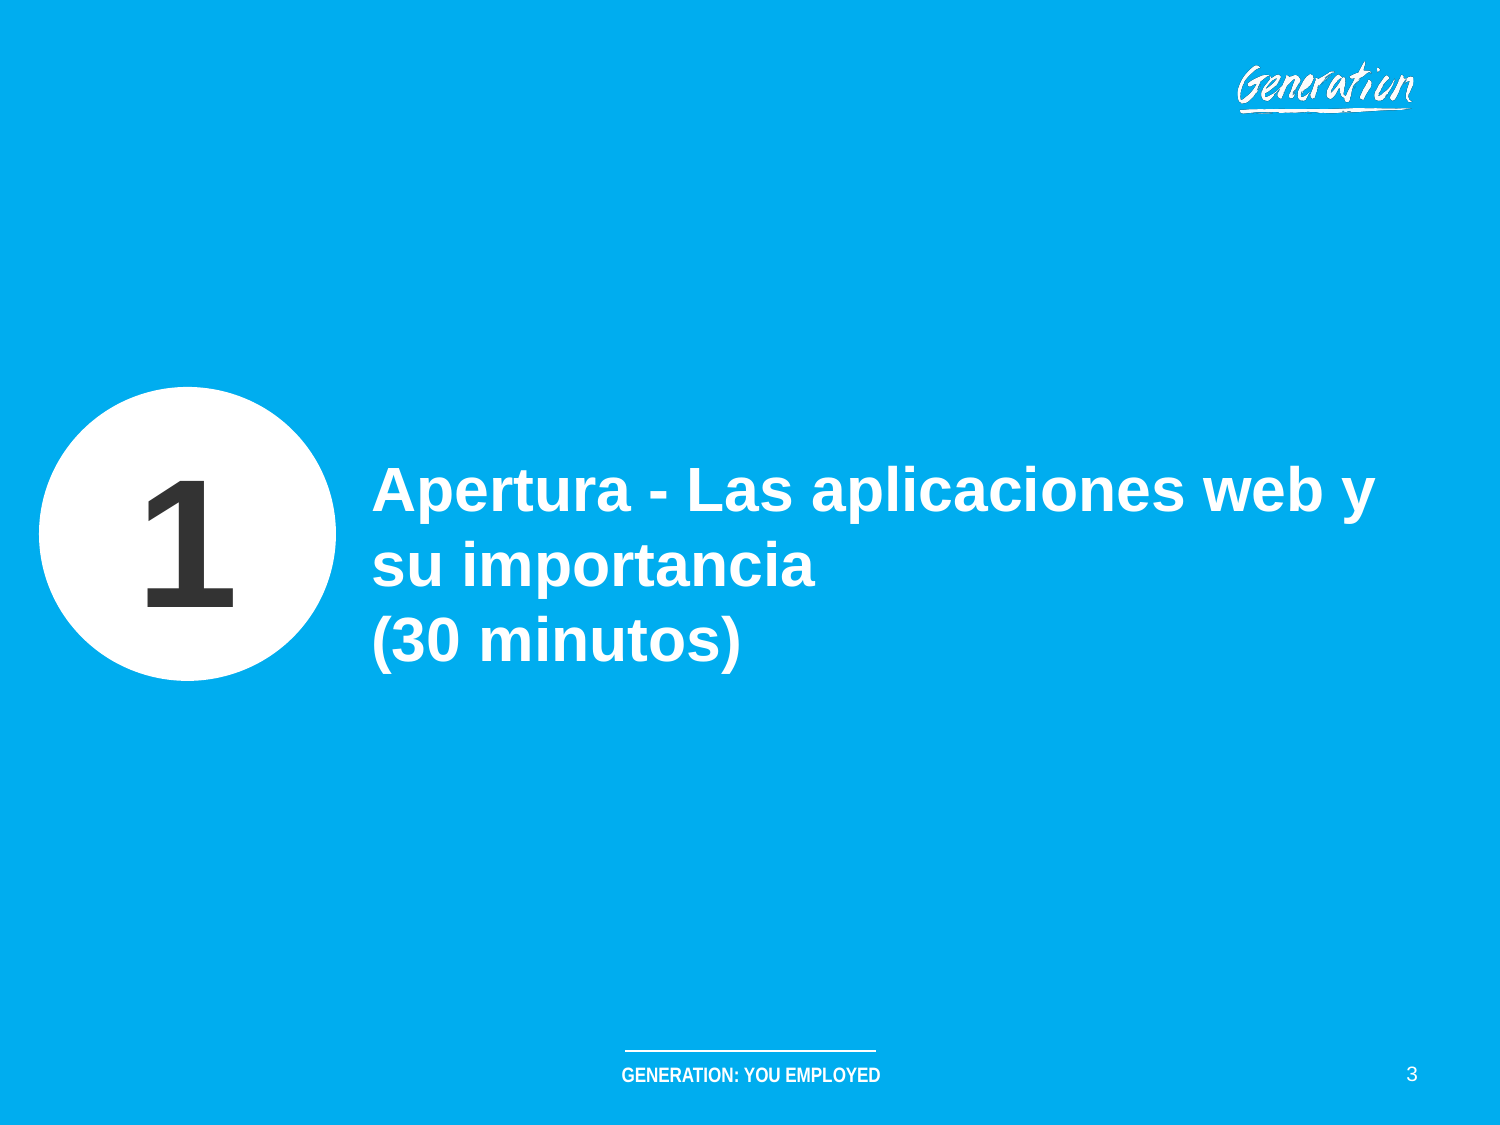

1
# Apertura - Las aplicaciones web y su importancia (30 minutos)